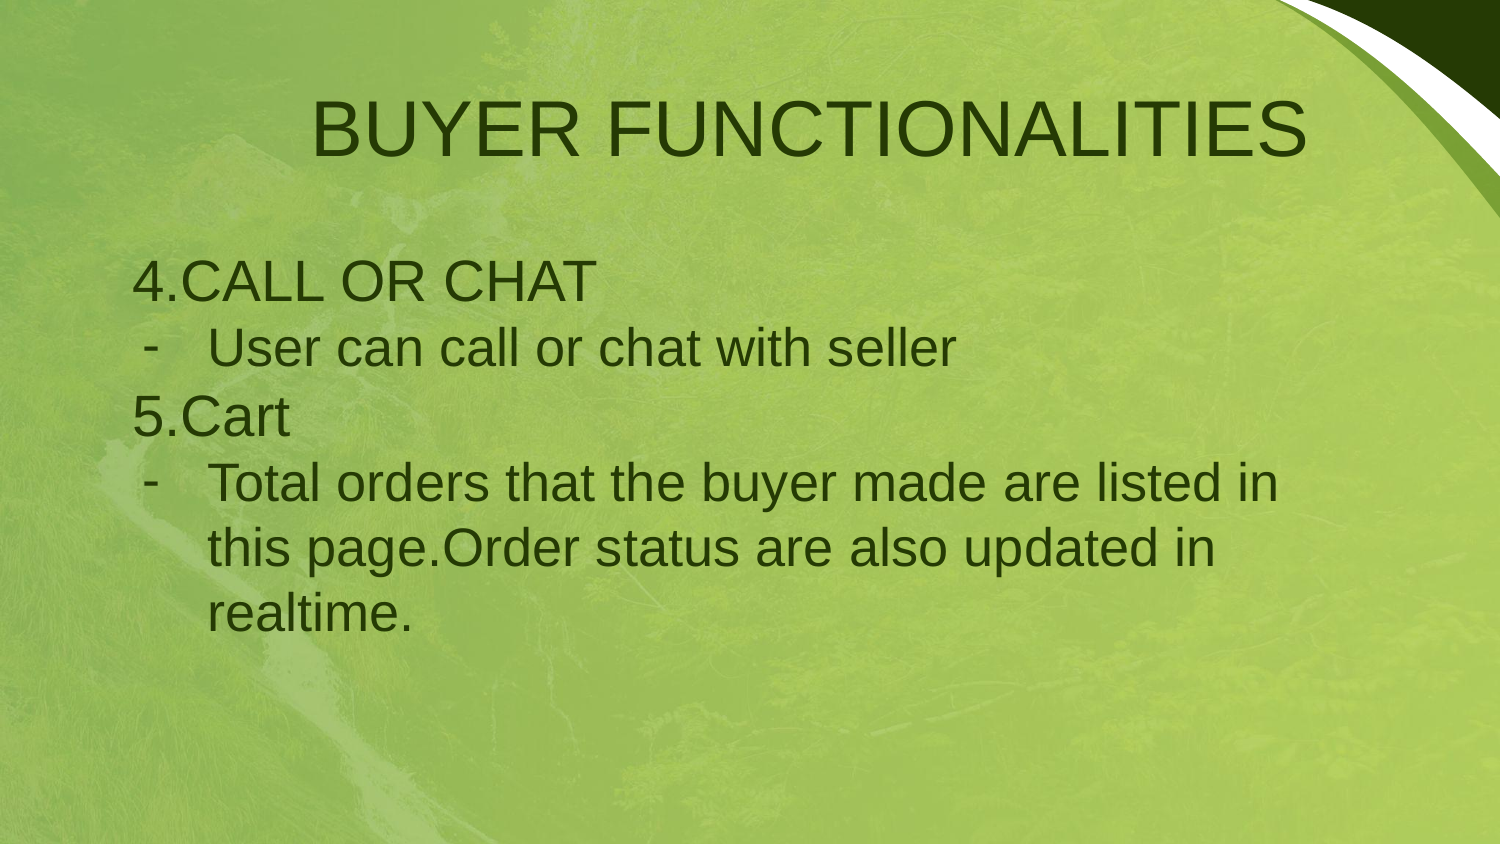

# BUYER FUNCTIONALITIES

4.CALL OR CHAT
User can call or chat with seller
5.Cart
Total orders that the buyer made are listed in this page.Order status are also updated in realtime.